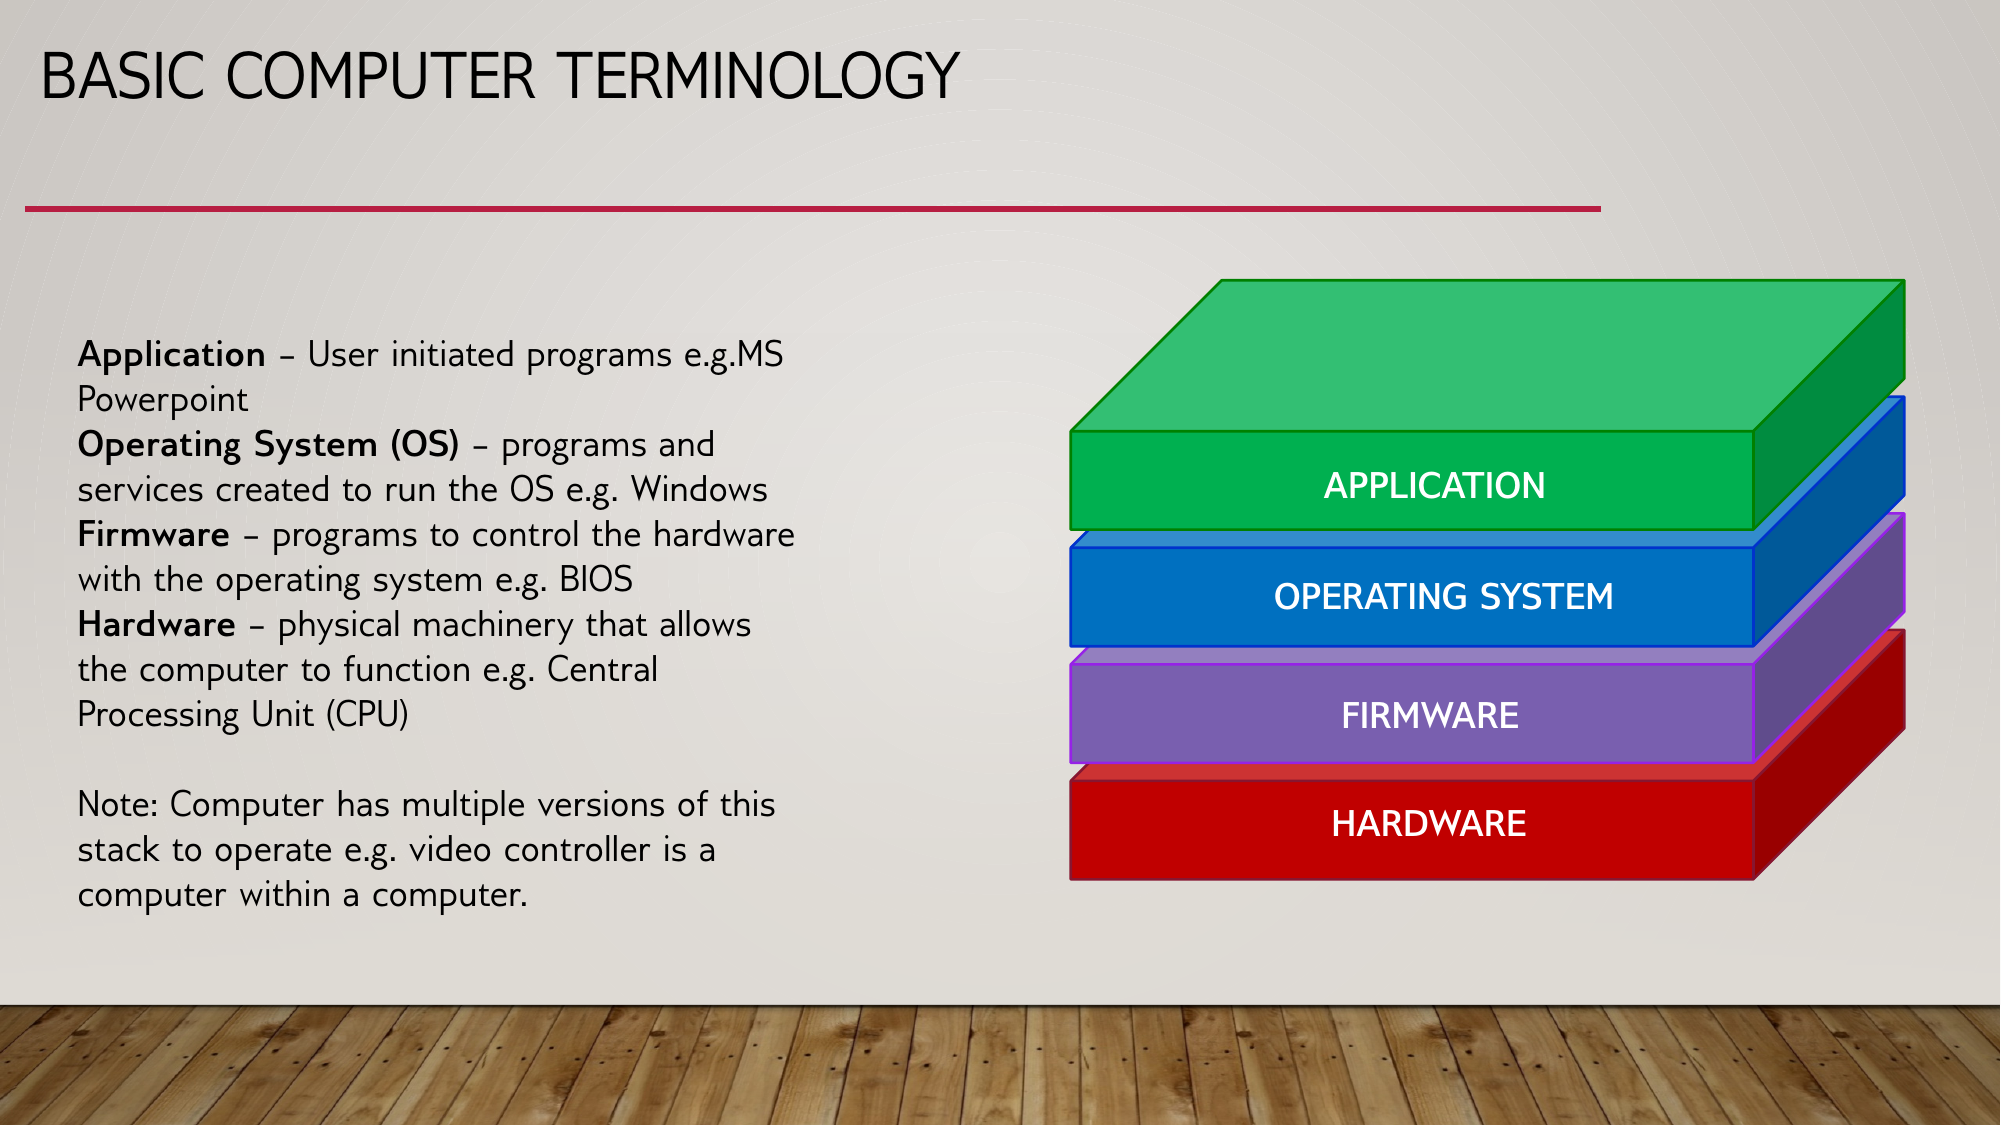

# Basic computer terminology

Application – User initiated programs e.g.MS Powerpoint
Operating System (OS) – programs and services created to run the OS e.g. Windows
Firmware – programs to control the hardware with the operating system e.g. BIOS
Hardware – physical machinery that allows the computer to function e.g. Central Processing Unit (CPU)

Note: Computer has multiple versions of this stack to operate e.g. video controller is a computer within a computer.

APPLICATION

OPERATING SYSTEM

FIRMWARE
HARDWARE